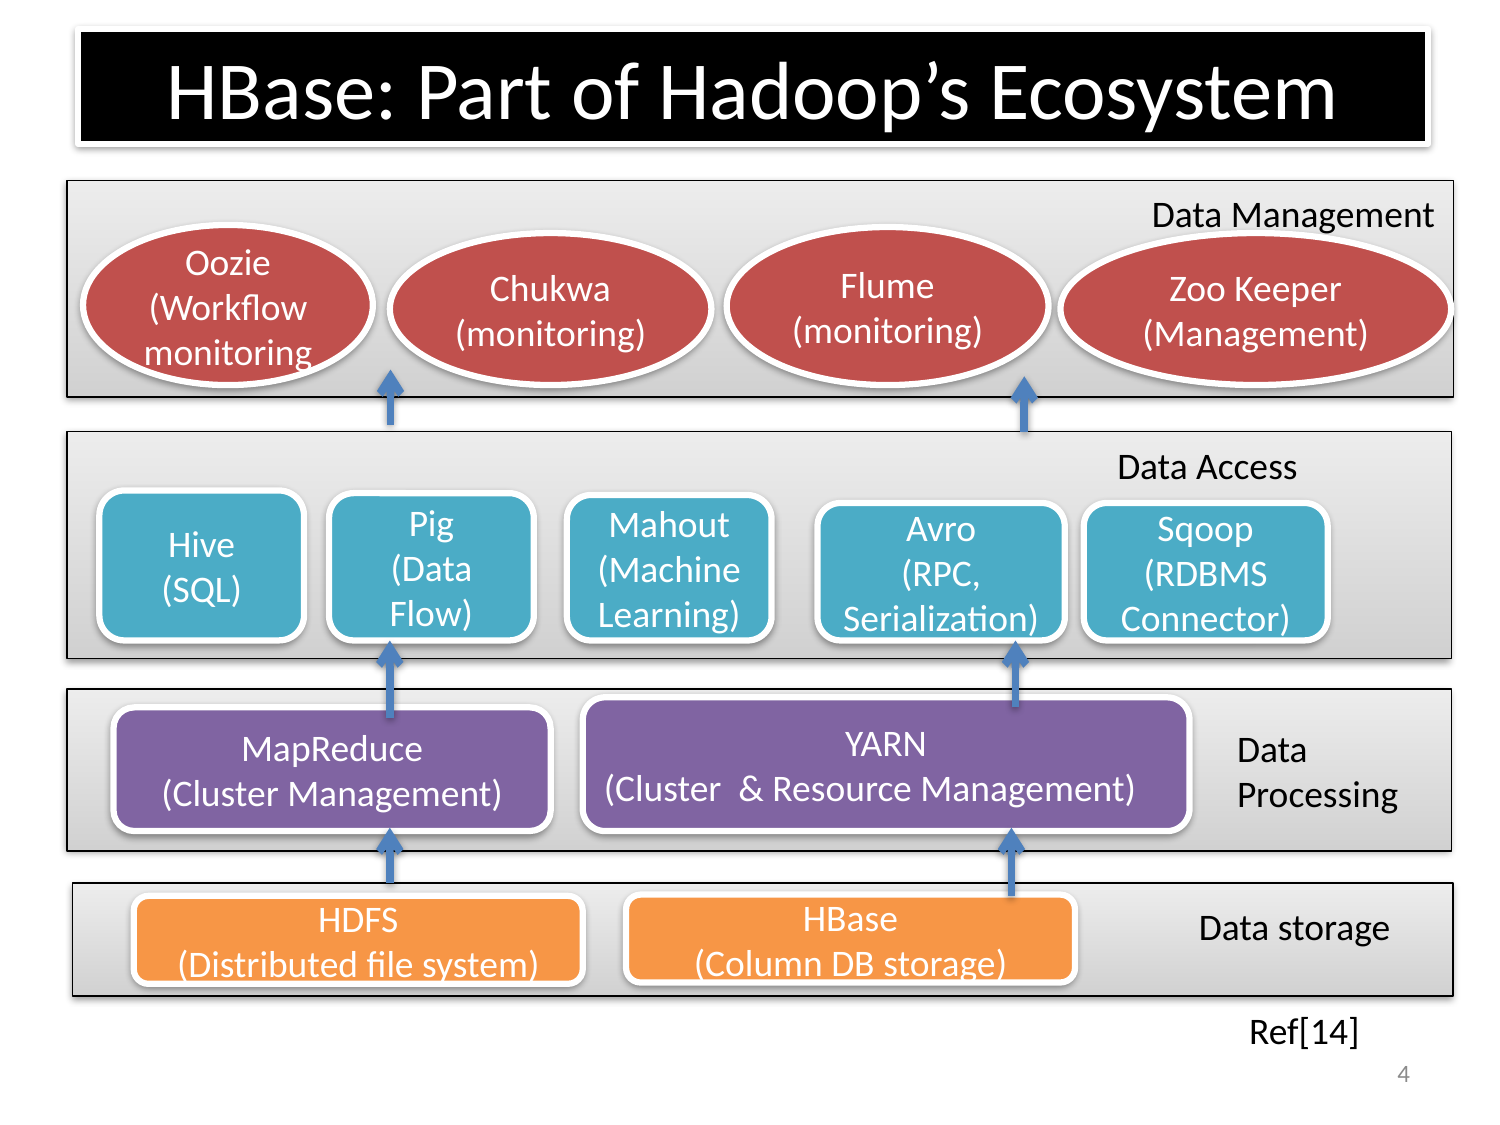

# HBase: Part of Hadoop’s Ecosystem

Data Management
Oozie
(Workflow monitoring
Flume
(monitoring)
Zoo Keeper
(Management)
Chukwa (monitoring)

Data Access
Hive
(SQL)
Pig
(Data Flow)
Mahout
(Machine Learning)
Avro
(RPC, Serialization)
Sqoop
(RDBMS Connector)

YARN
(Cluster  & Resource Management)
MapReduce
(Cluster Management)
Data Processing

HBase
(Column DB storage)
Data storage
HDFS
(Distributed file system)
Ref[14]
4